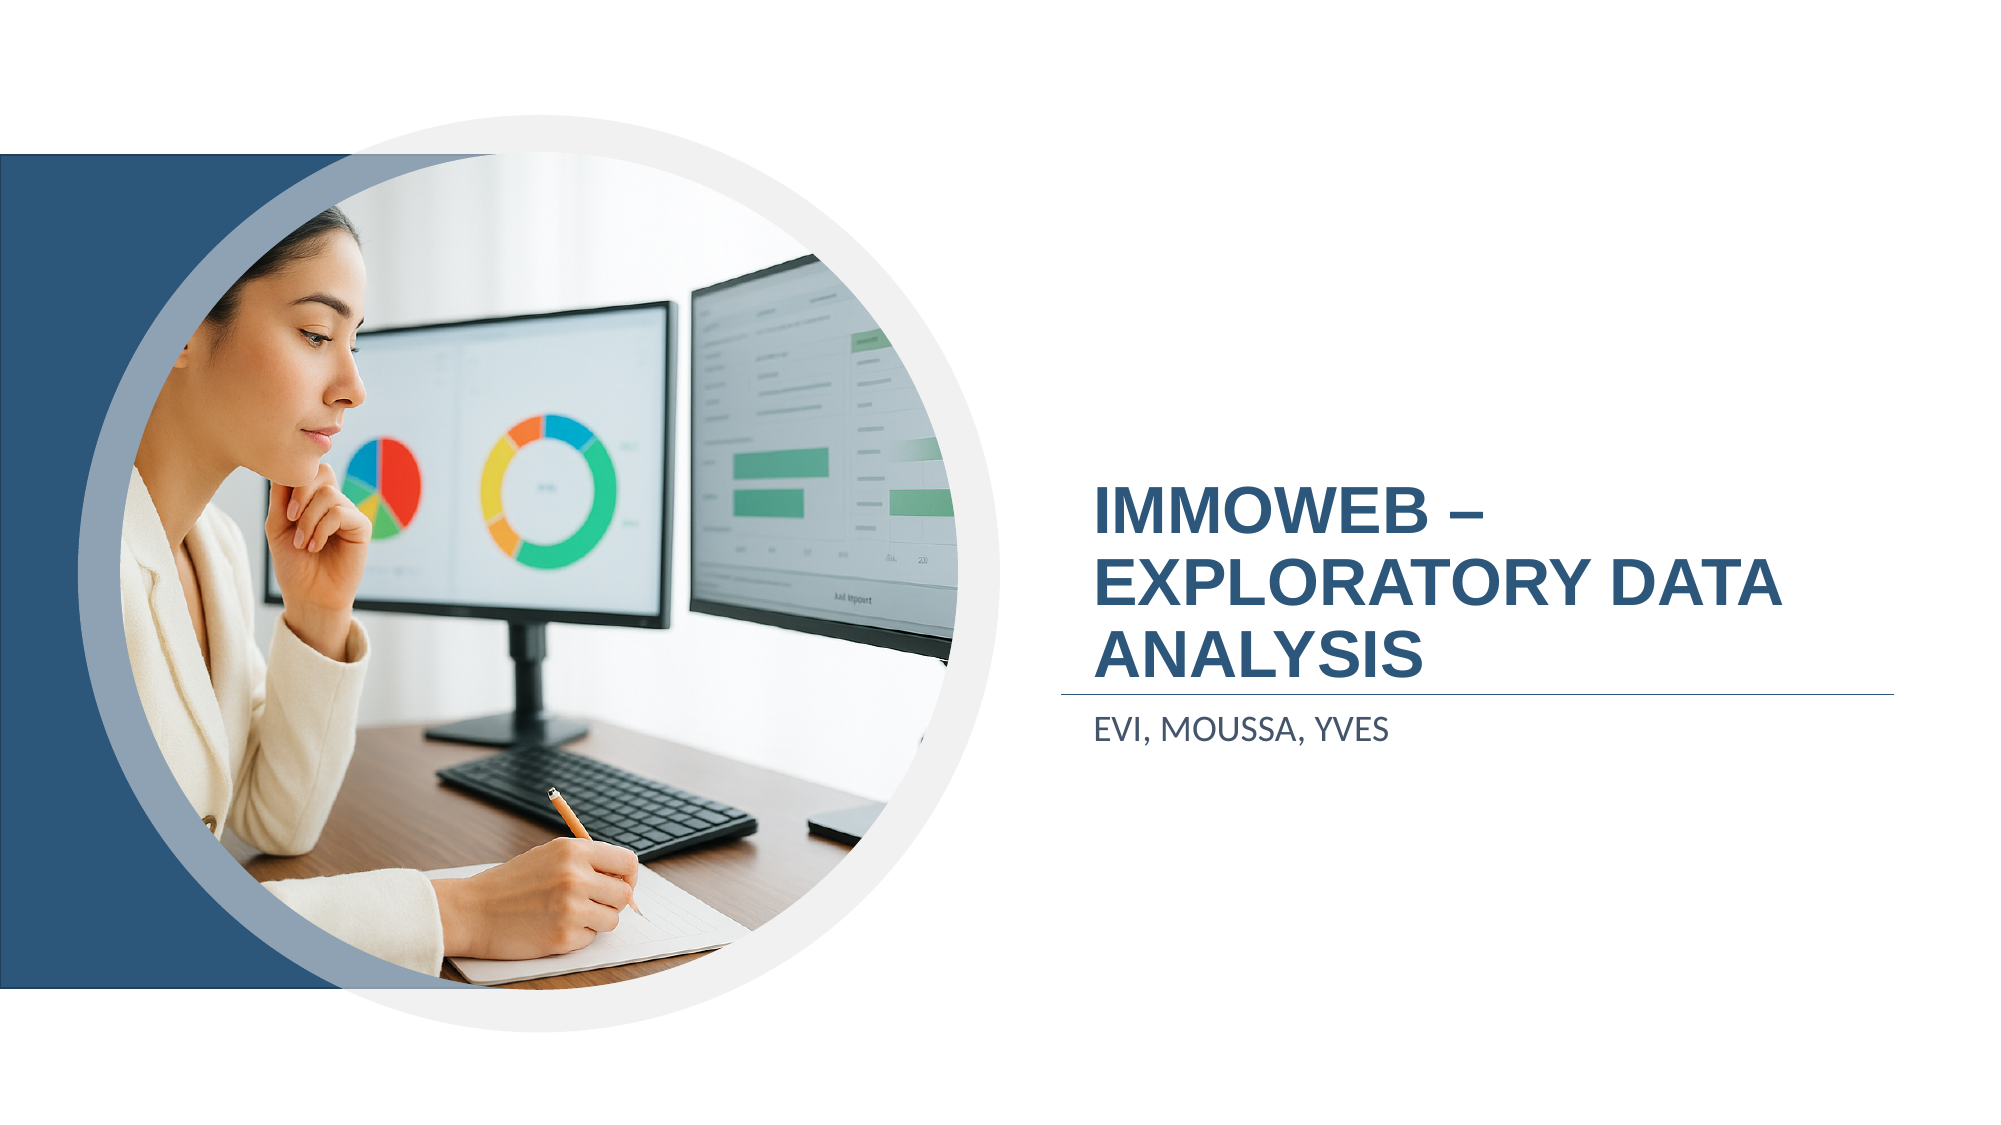

# Immoweb – Exploratory data Analysis
Evi, Moussa, Yves